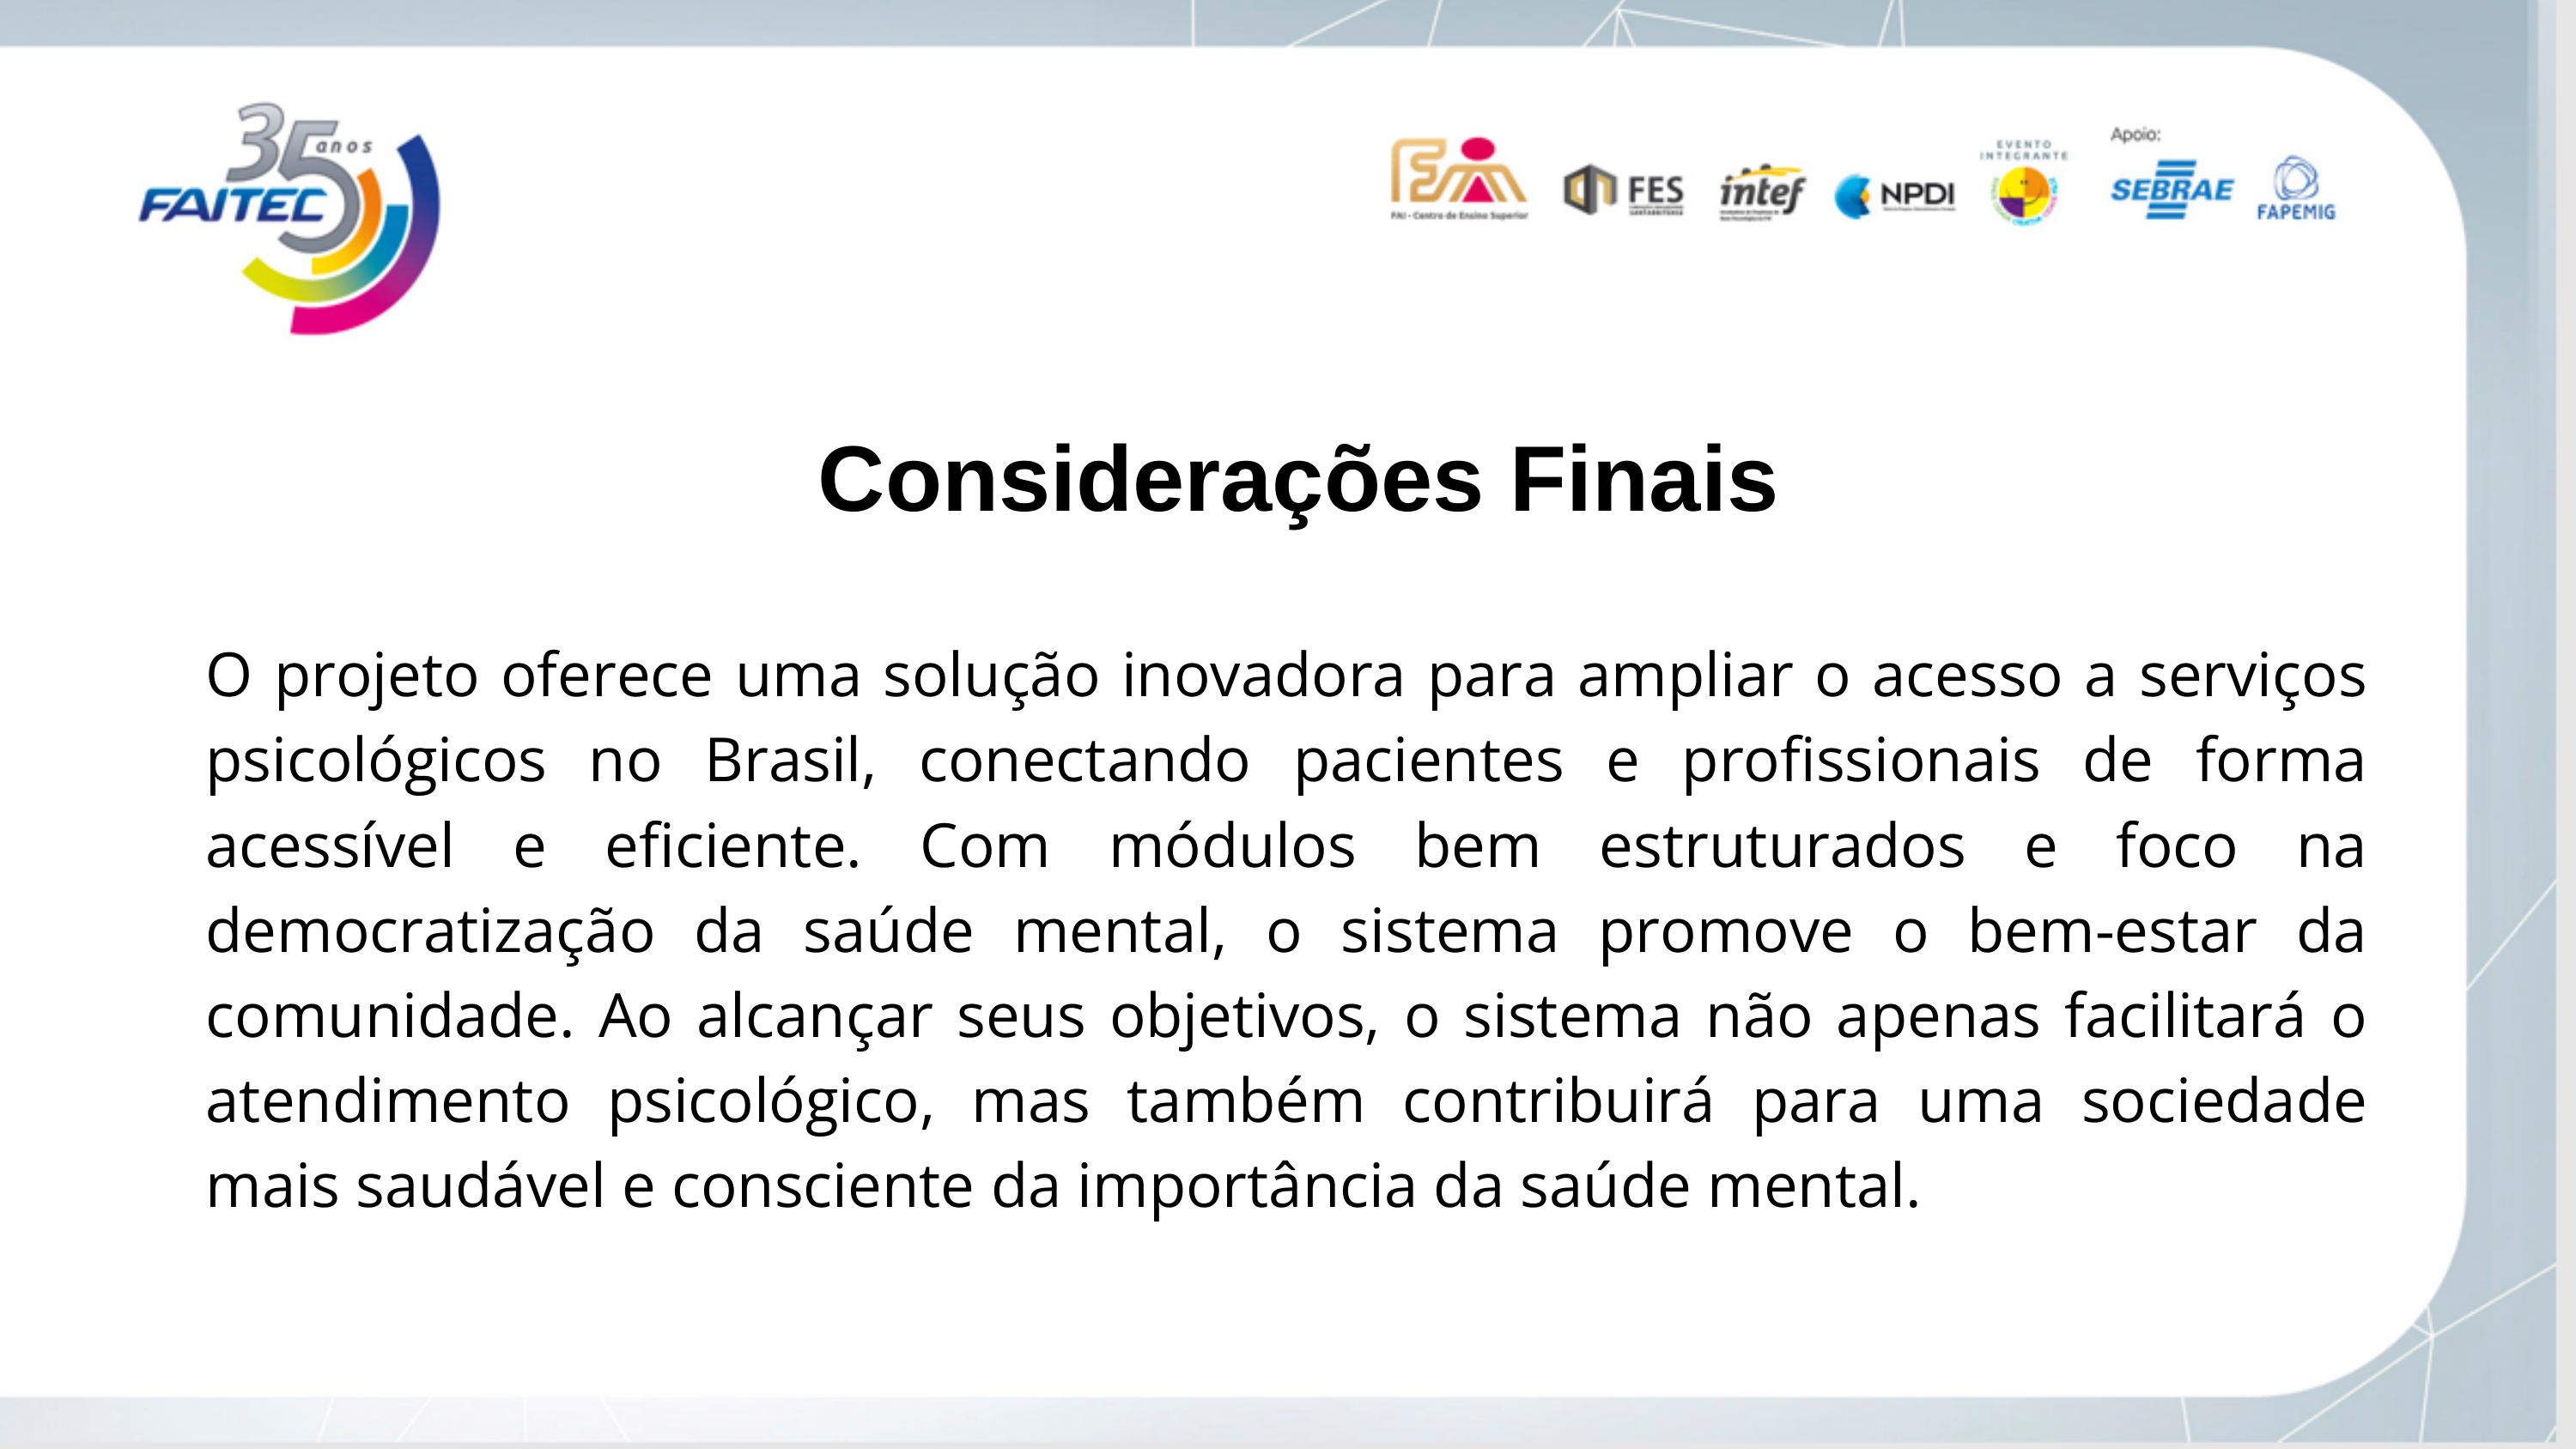

Considerações Finais
O projeto oferece uma solução inovadora para ampliar o acesso a serviços psicológicos no Brasil, conectando pacientes e profissionais de forma acessível e eficiente. Com módulos bem estruturados e foco na democratização da saúde mental, o sistema promove o bem-estar da comunidade. Ao alcançar seus objetivos, o sistema não apenas facilitará o atendimento psicológico, mas também contribuirá para uma sociedade mais saudável e consciente da importância da saúde mental.